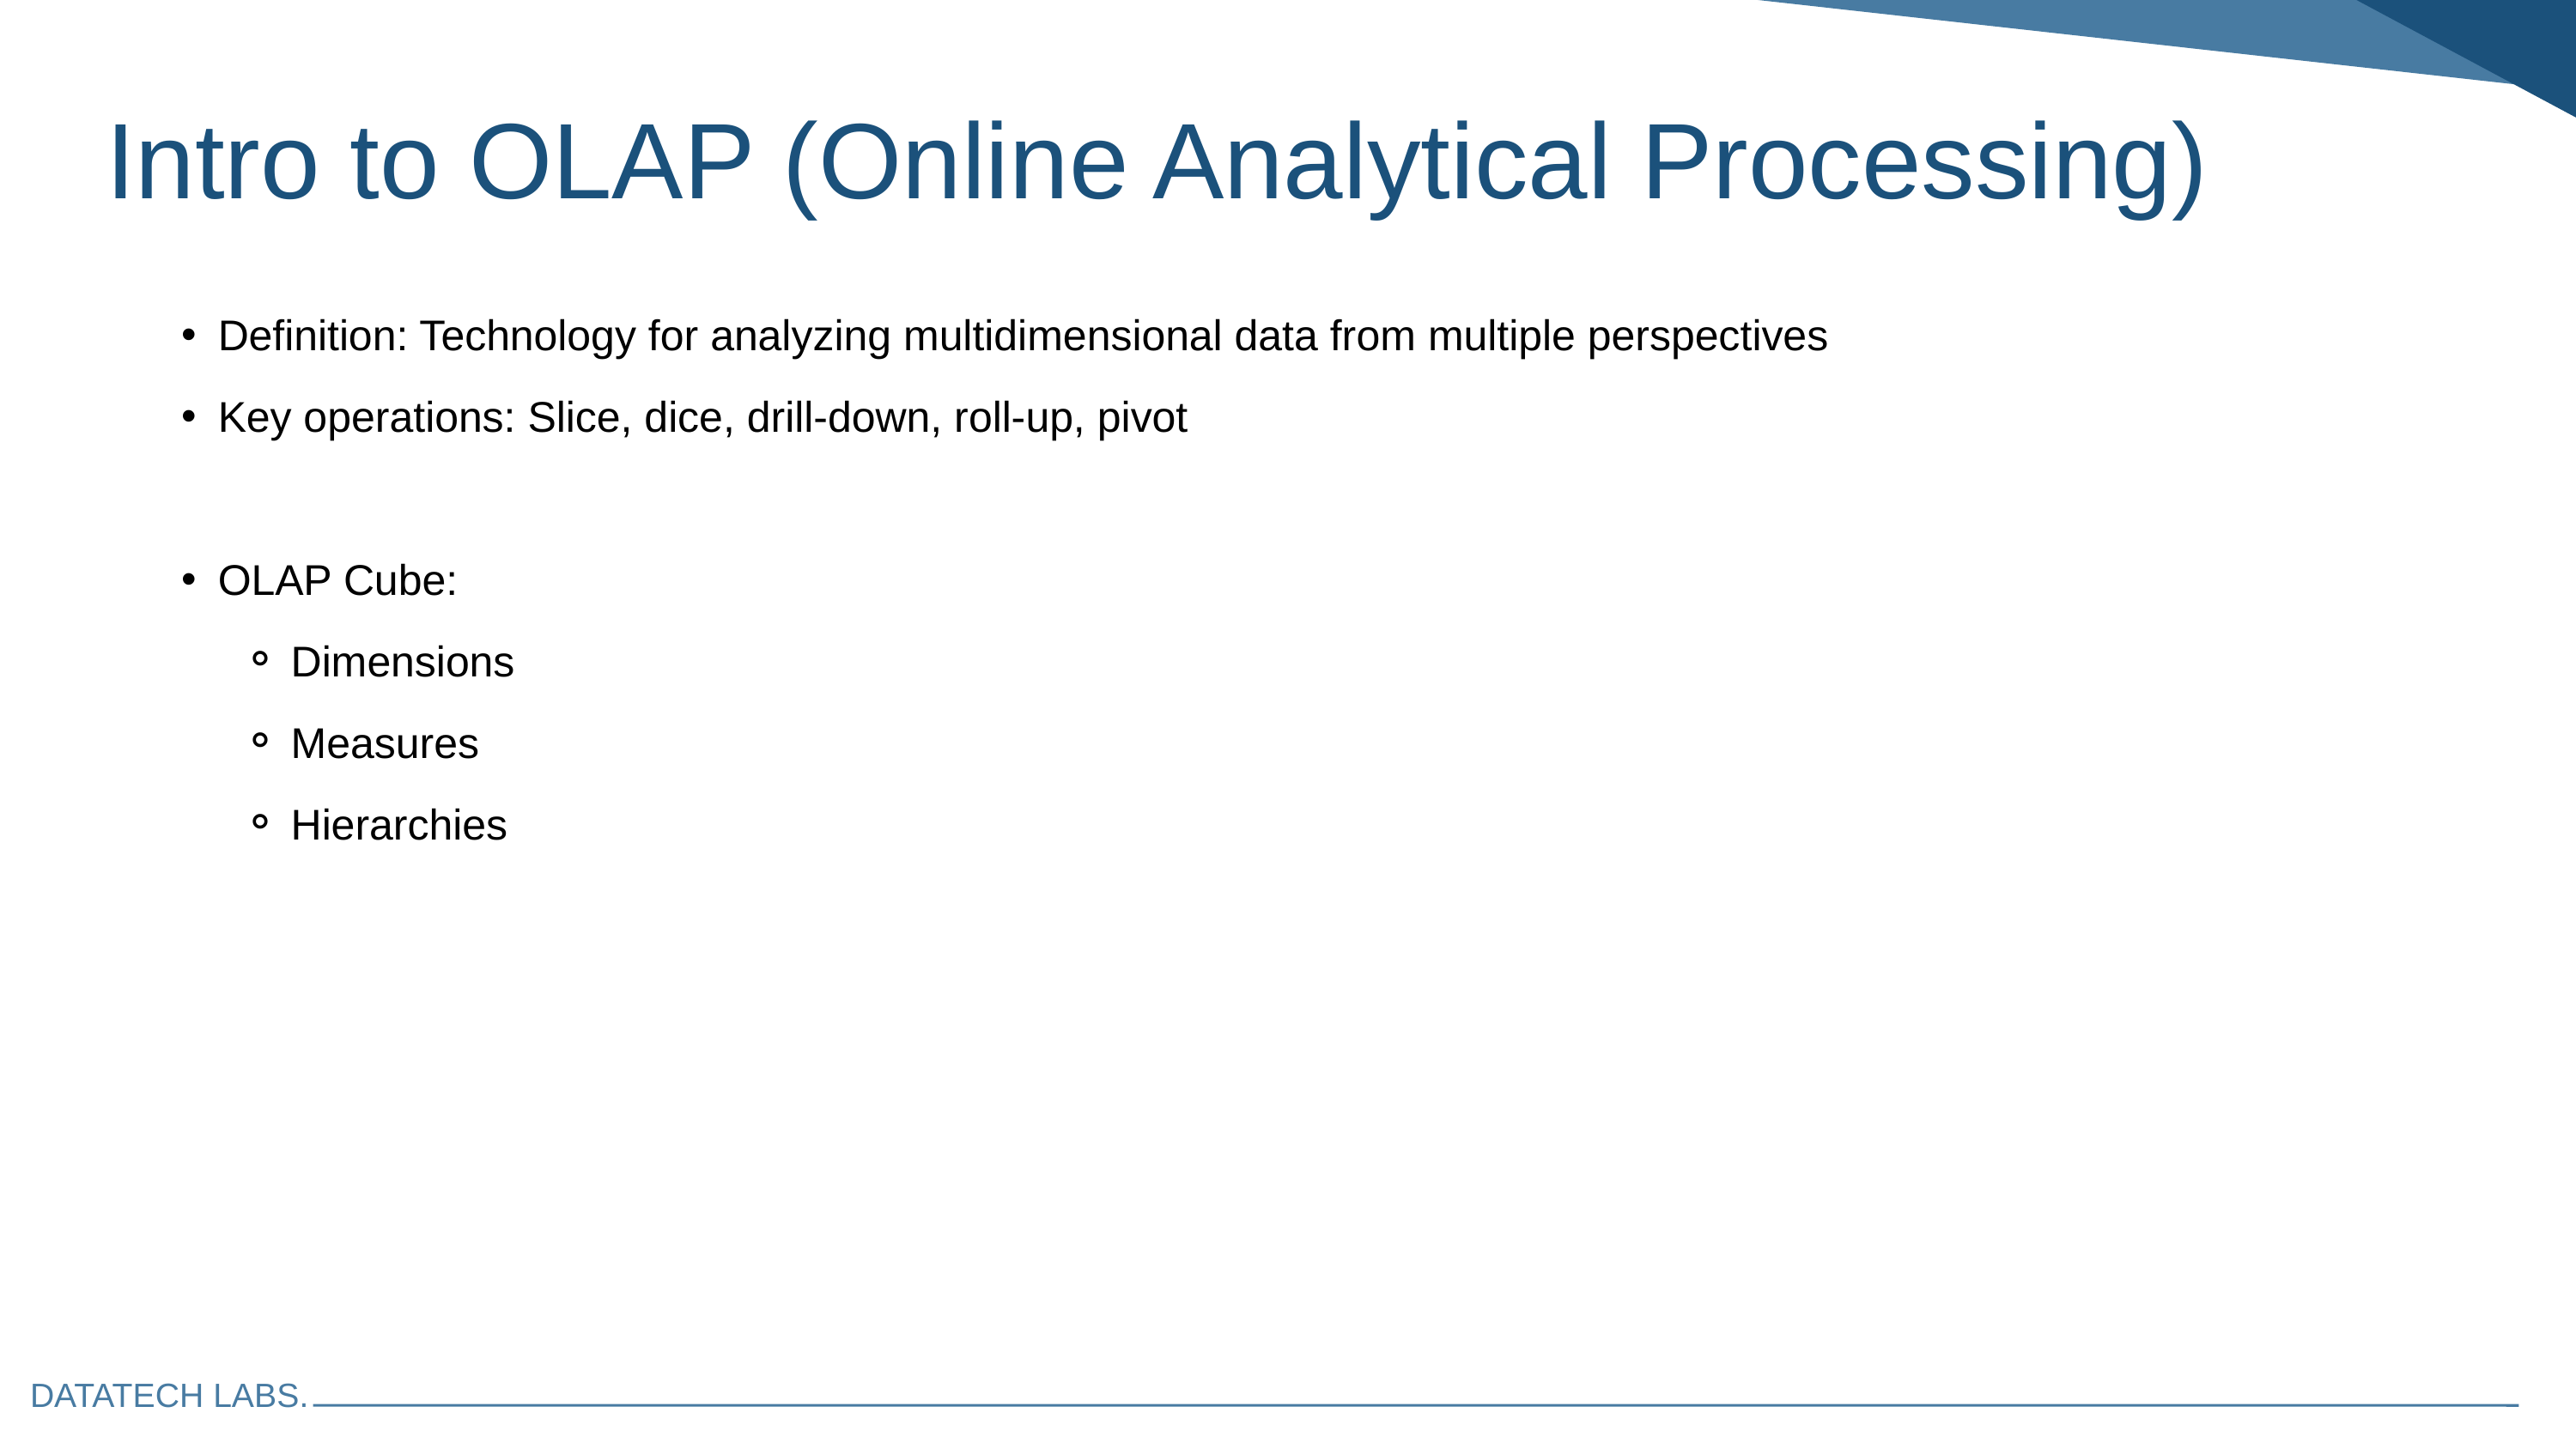

Intro to OLAP (Online Analytical Processing)
Definition: Technology for analyzing multidimensional data from multiple perspectives
Key operations: Slice, dice, drill-down, roll-up, pivot

OLAP Cube:
Dimensions
Measures
Hierarchies
DATATECH LABS.